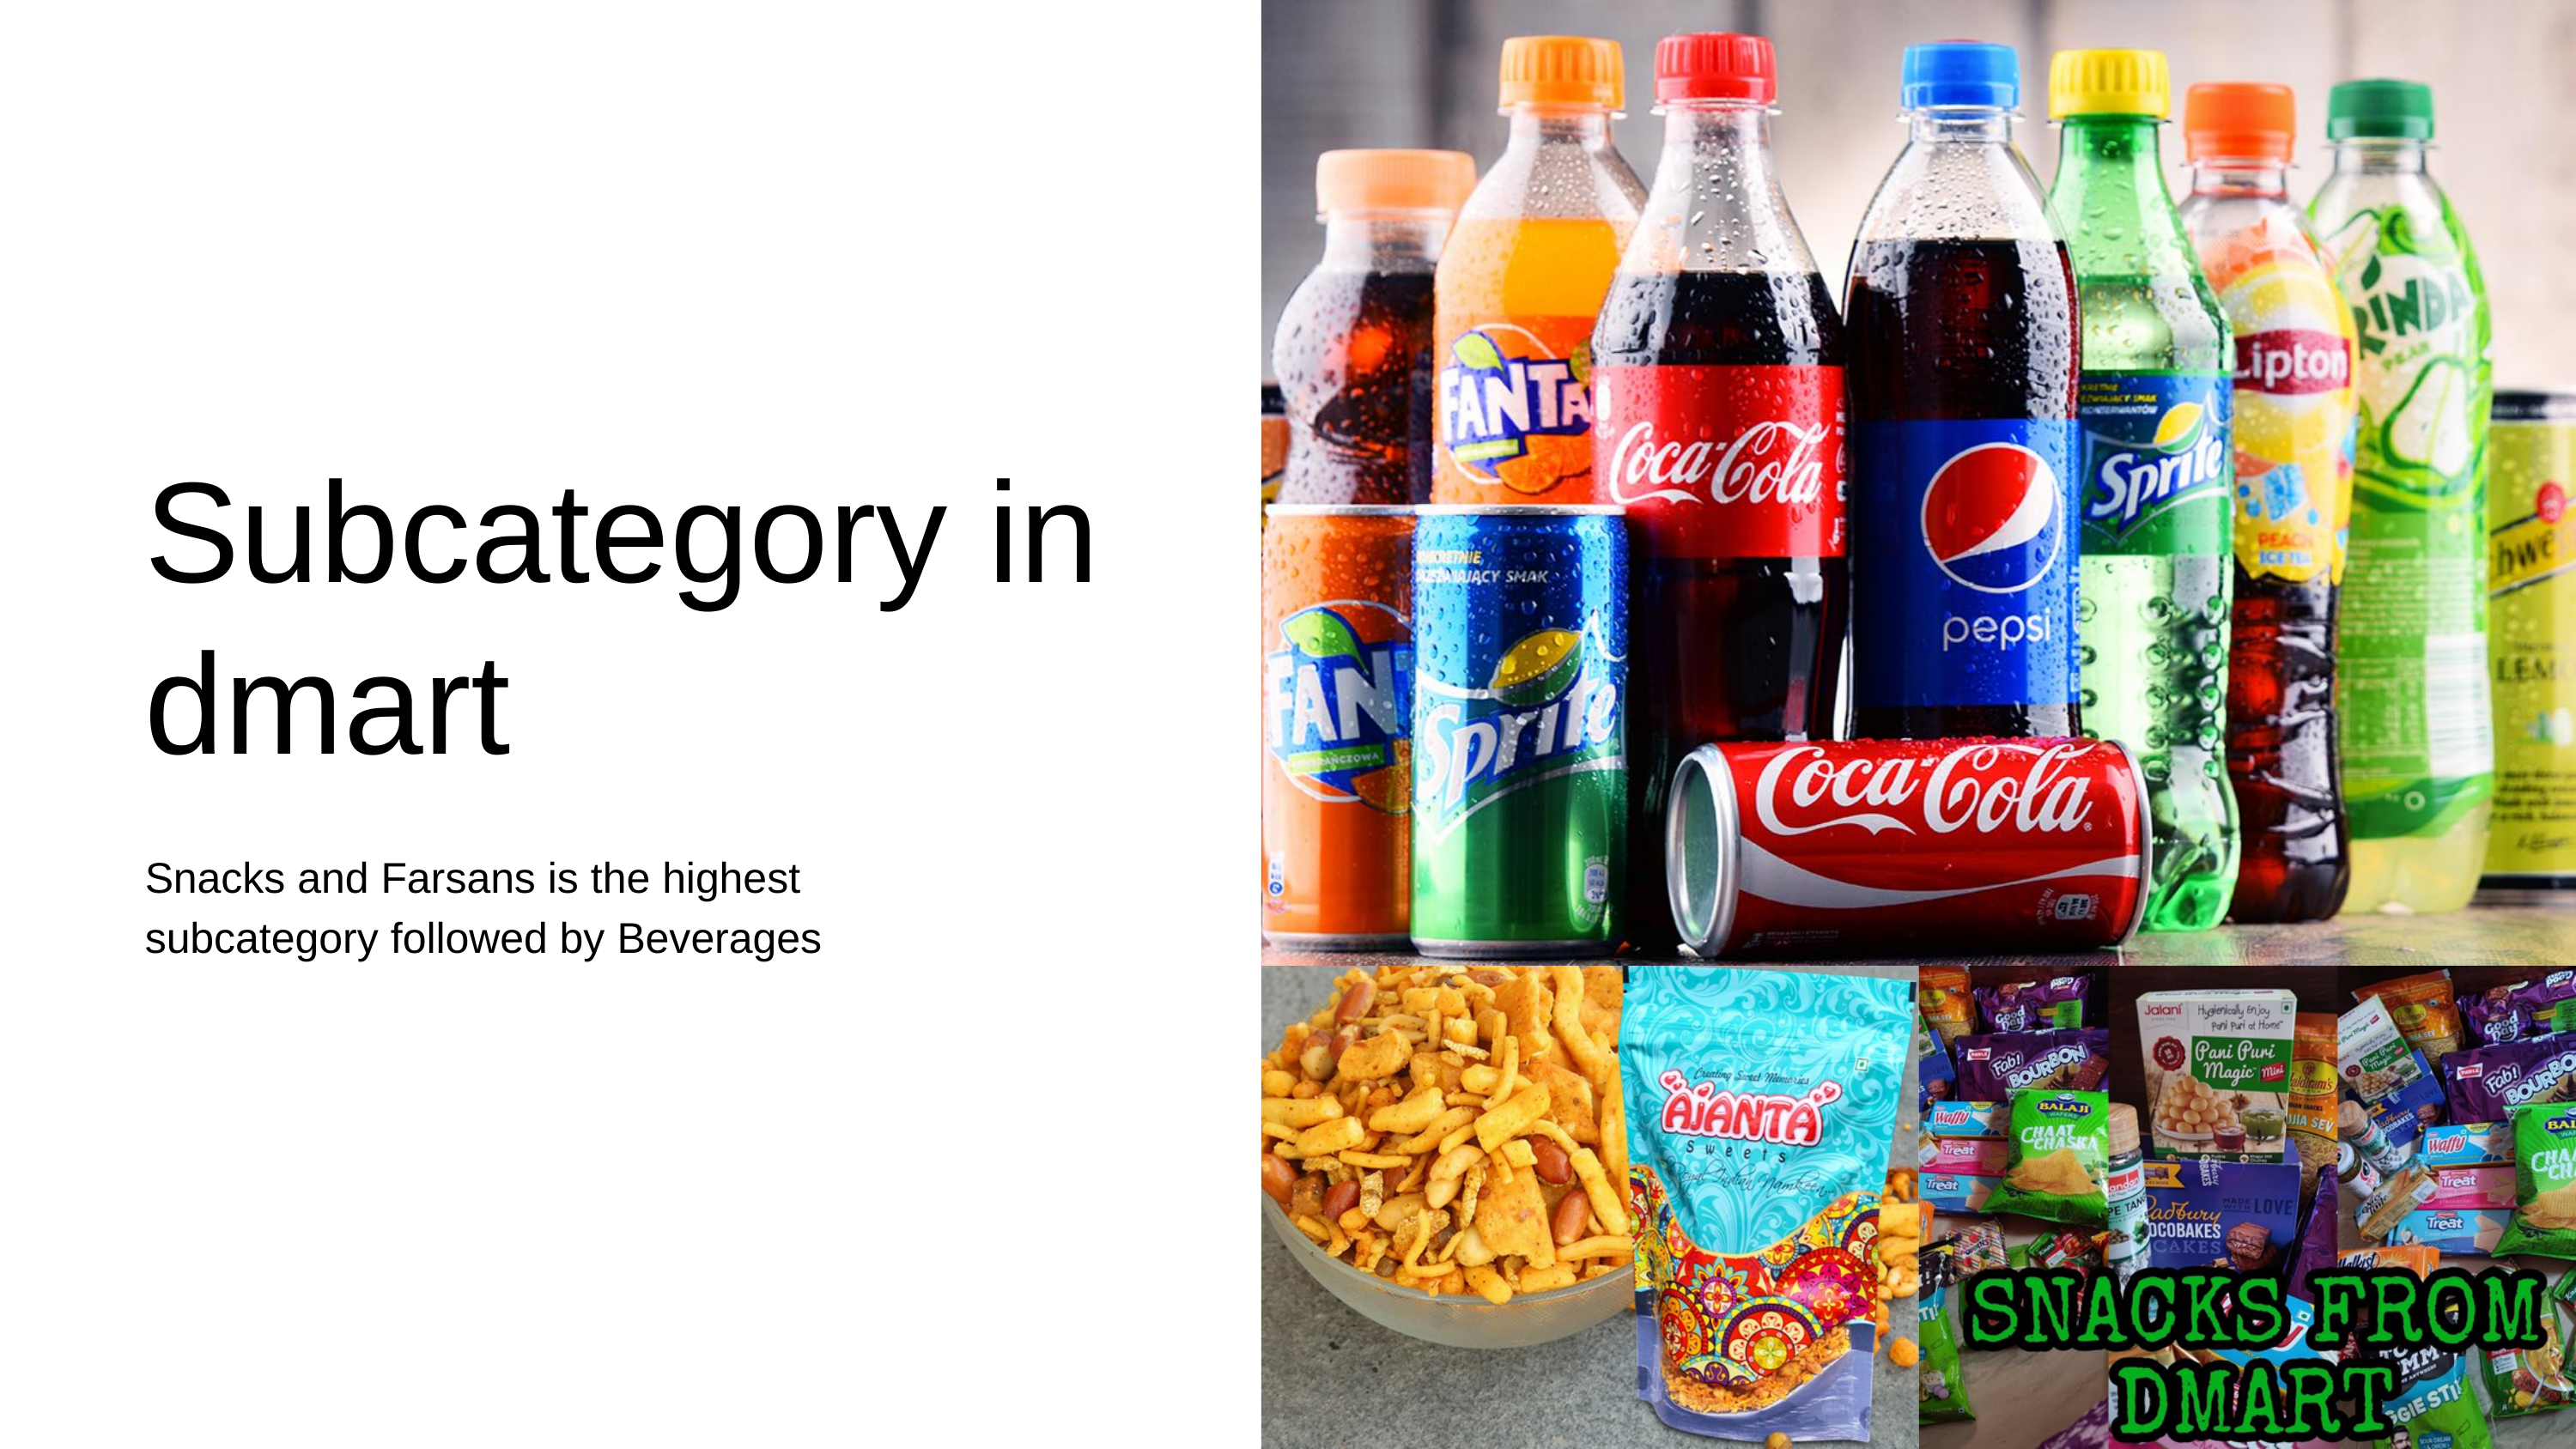

Subcategory in dmart
Snacks and Farsans is the highest subcategory followed by Beverages